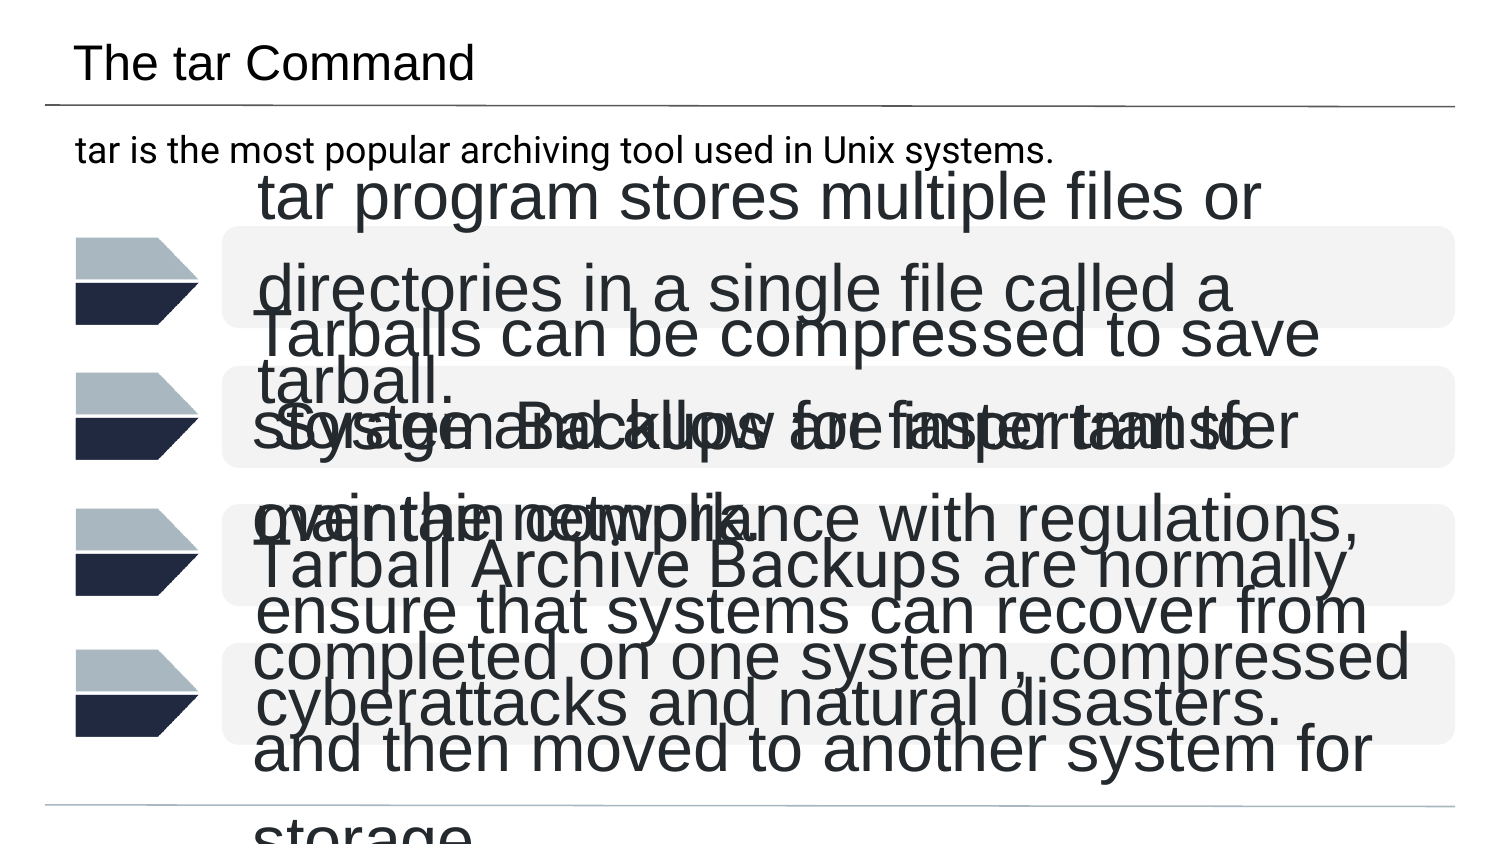

# The tar Command
tar is the most popular archiving tool used in Unix systems.
tar program stores multiple files or directories in a single file called a tarball.
Tarballs can be compressed to save storage and allow for faster transfer over the network.
 System Backups are important to maintain compliance with regulations, ensure that systems can recover from cyberattacks and natural disasters.
Tarball Archive Backups are normally completed on one system, compressed and then moved to another system for storage.